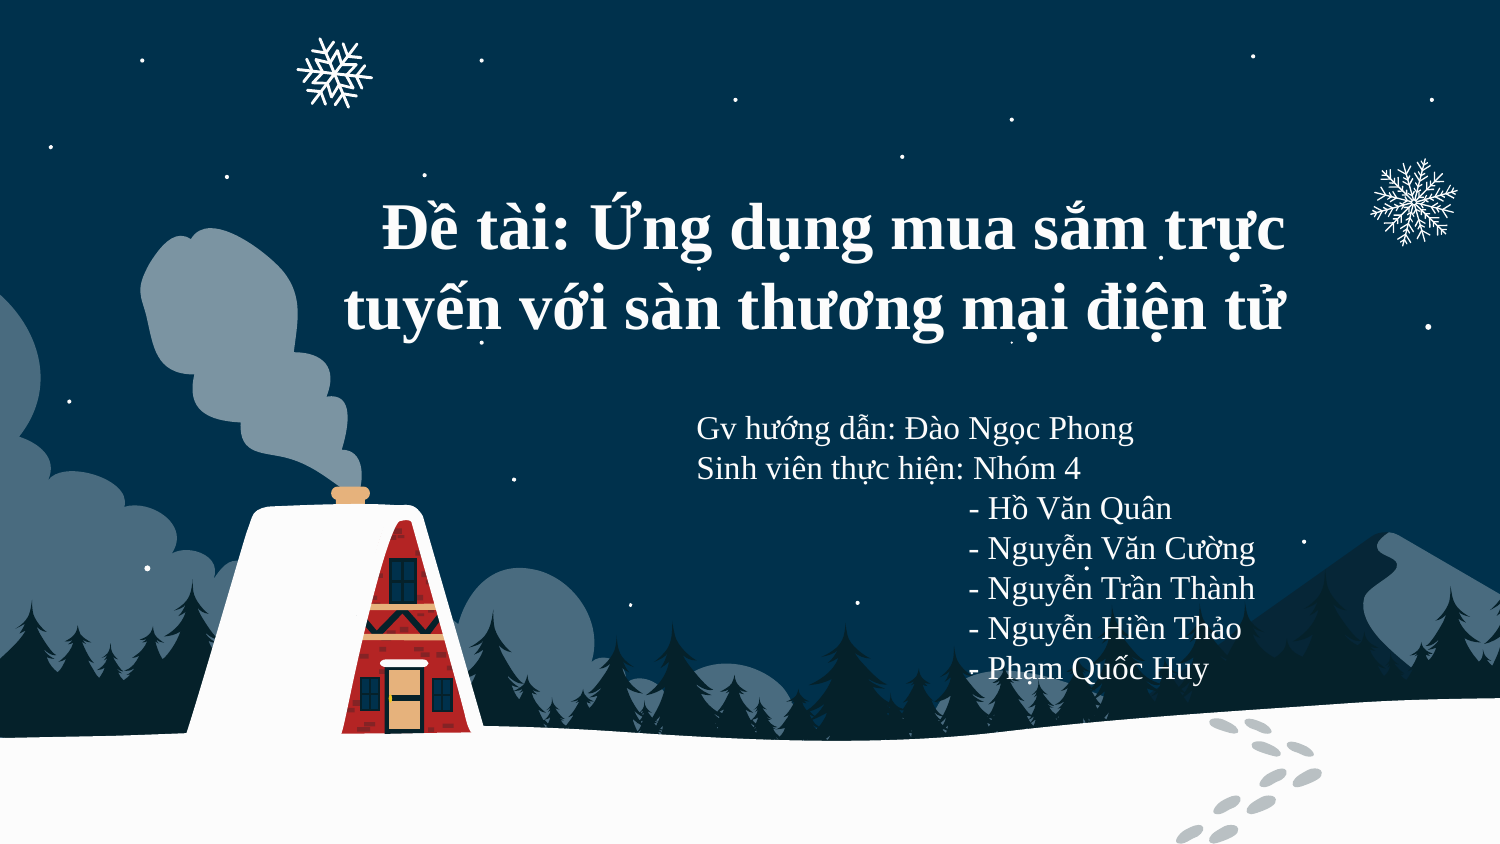

# Đề tài: Ứng dụng mua sắm trực tuyến với sàn thương mại điện tử

Gv hướng dẫn: Đào Ngọc Phong
Sinh viên thực hiện: Nhóm 4
- Hồ Văn Quân
                                 - Nguyễn Văn Cường
                                 - Nguyễn Trần Thành
                                 - Nguyễn Hiền Thảo
                                 - Phạm Quốc Huy